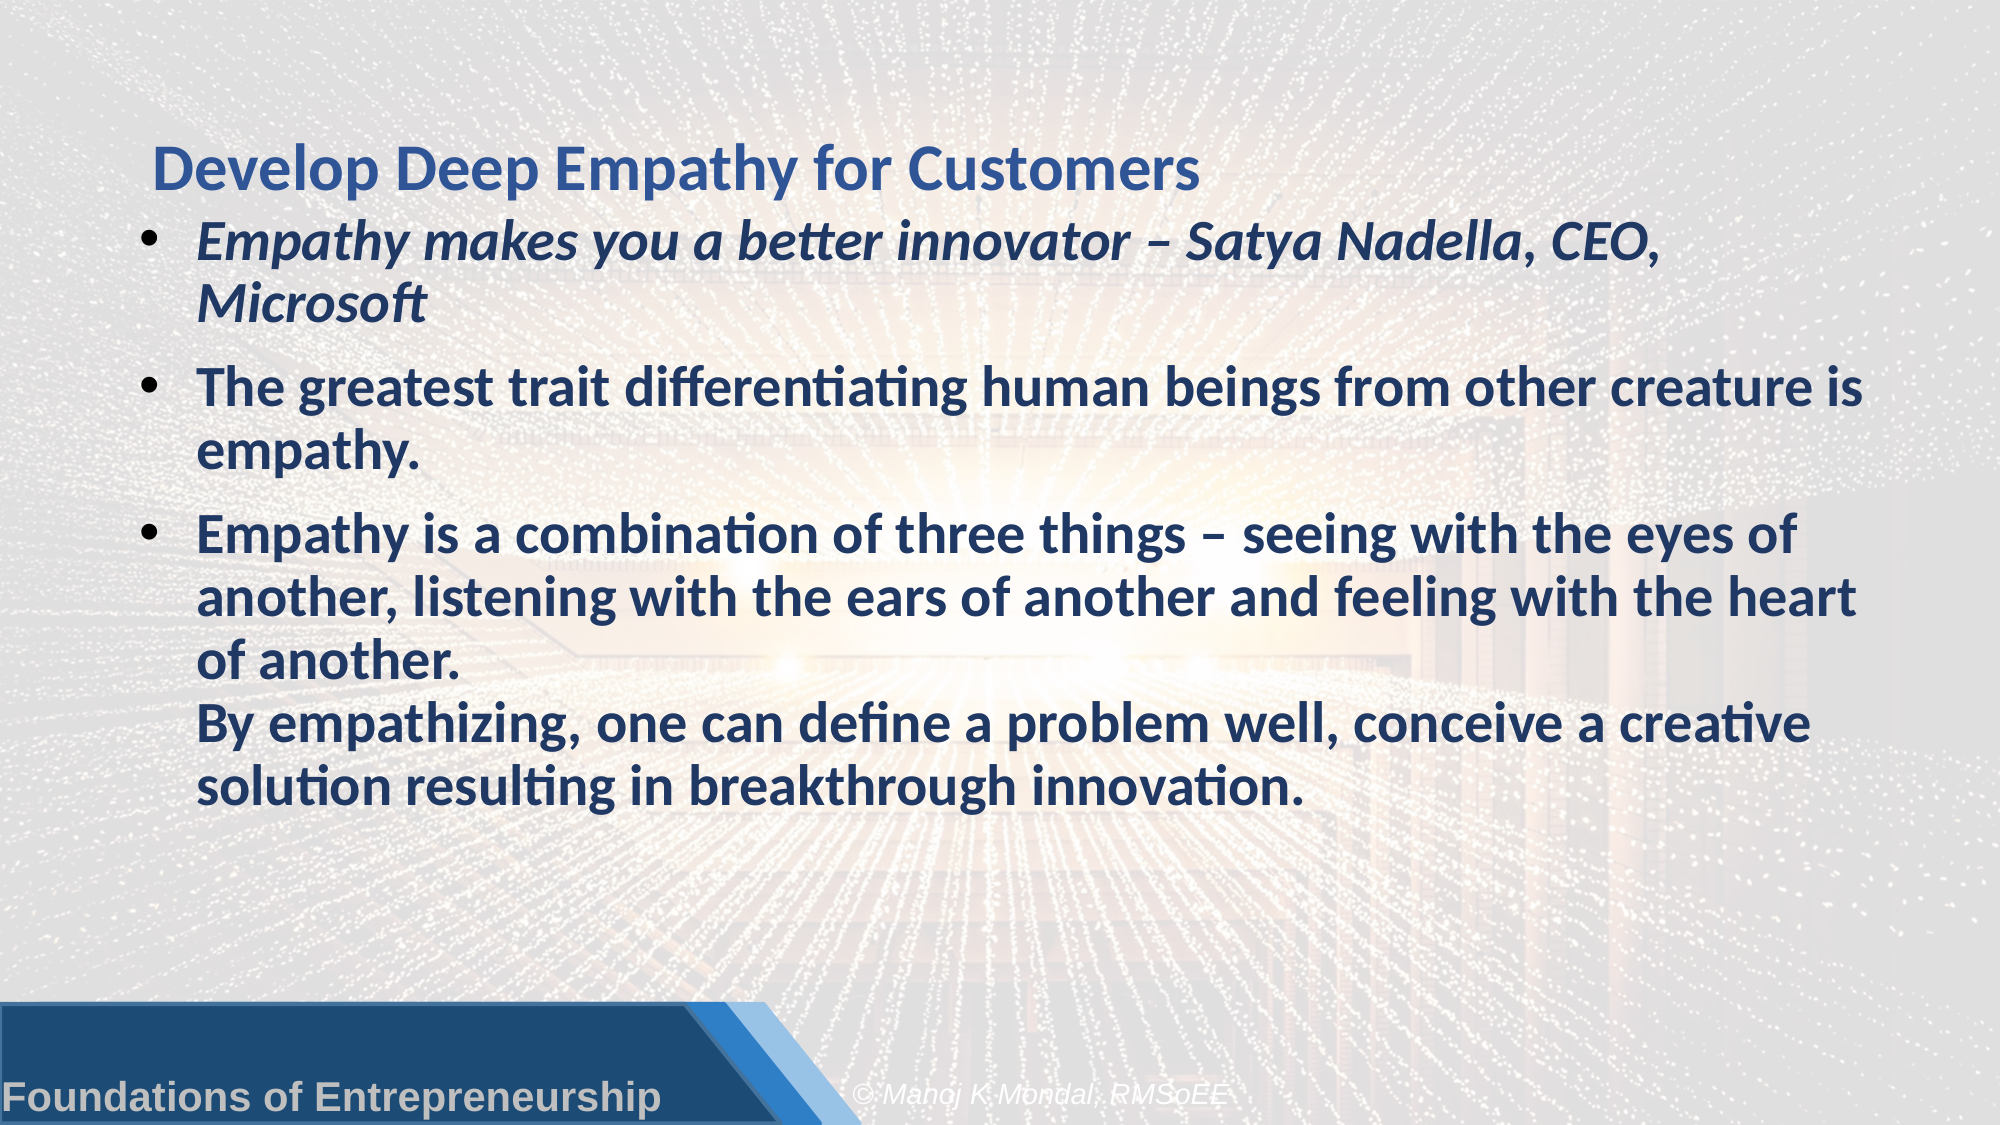

# Develop Deep Empathy for Customers
Empathy makes you a better innovator – Satya Nadella, CEO, Microsoft
The greatest trait differentiating human beings from other creature is empathy.
Empathy is a combination of three things – seeing with the eyes of another, listening with the ears of another and feeling with the heart of another.
By empathizing, one can define a problem well, conceive a creative solution resulting in breakthrough innovation.